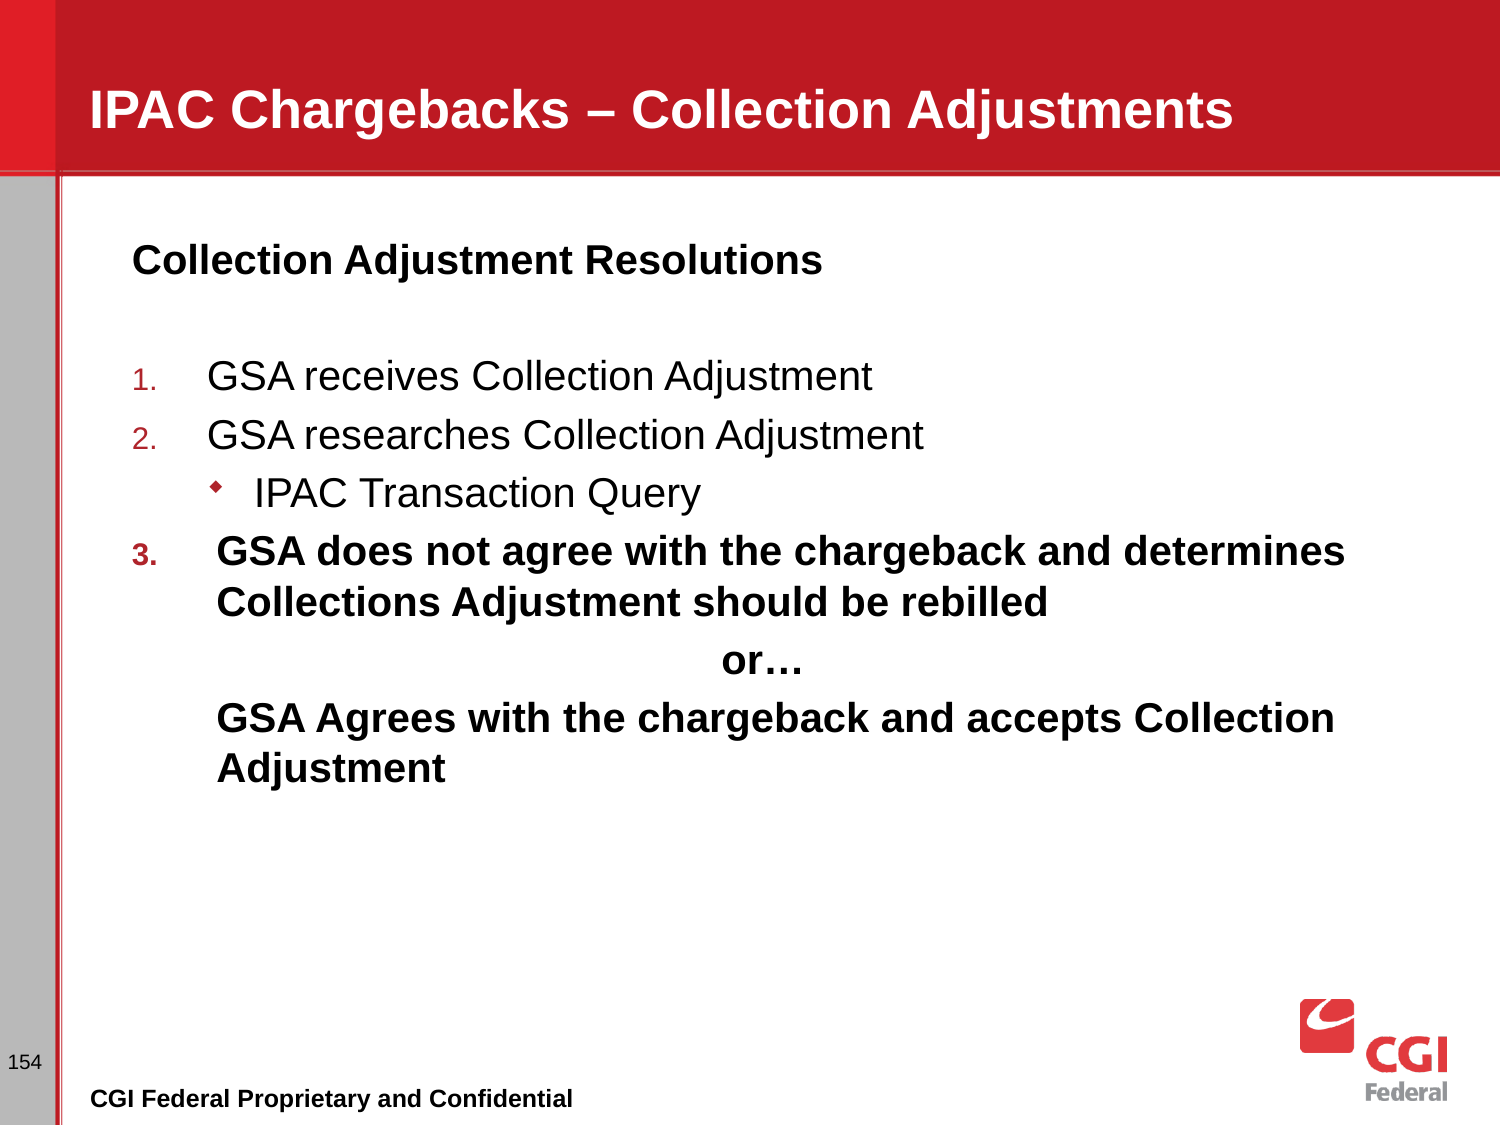

# IPAC Chargebacks – Collection Adjustments
Collection Adjustment Resolutions

GSA receives Collection Adjustment
GSA researches Collection Adjustment
IPAC Transaction Query
GSA does not agree with the chargeback and determines Collections Adjustment should be rebilled
				or…
	GSA Agrees with the chargeback and accepts Collection Adjustment
154
CGI Federal Proprietary and Confidential